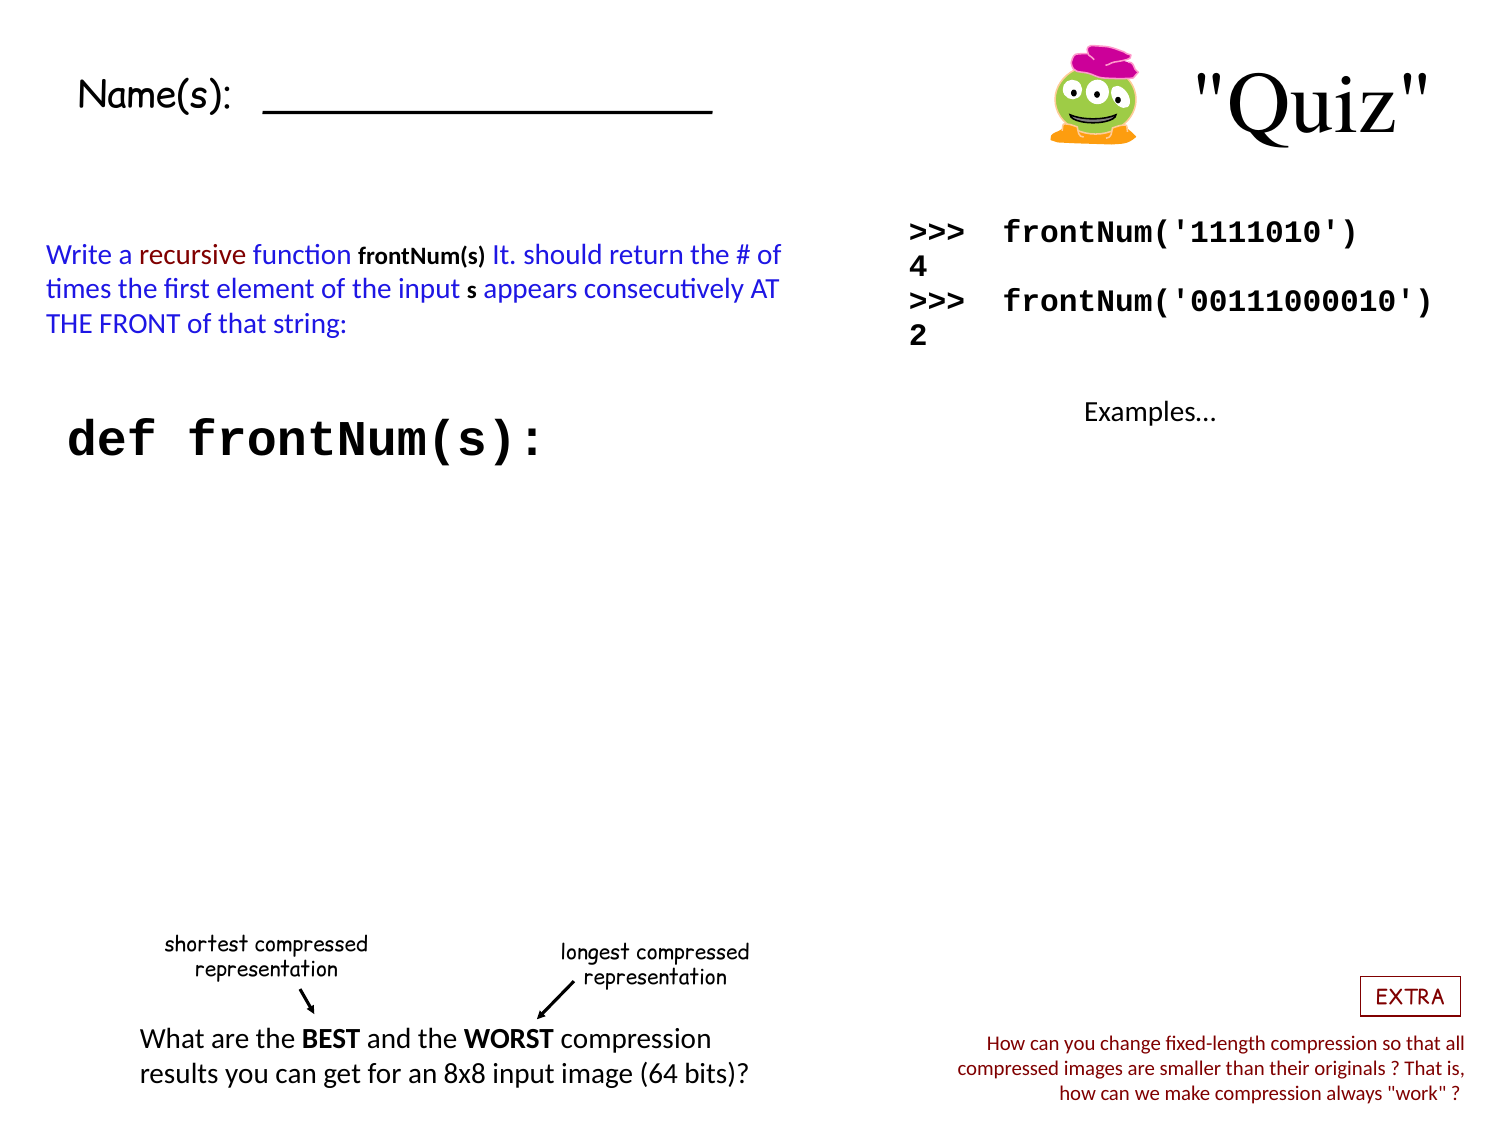

"Quiz"

Name(s):

>>>  frontNum('1111010')
4
>>>  frontNum('00111000010')
2
Write a recursive function frontNum(s) It. should return the # of times the first element of the input s appears consecutively AT THE FRONT of that string:
Examples…
def frontNum(s):
shortest compressed representation
longest compressed representation
EXTRA

What are the BEST and the WORST compression results you can get for an 8x8 input image (64 bits)?
How can you change fixed-length compression so that all compressed images are smaller than their originals ? That is, how can we make compression always "work" ?